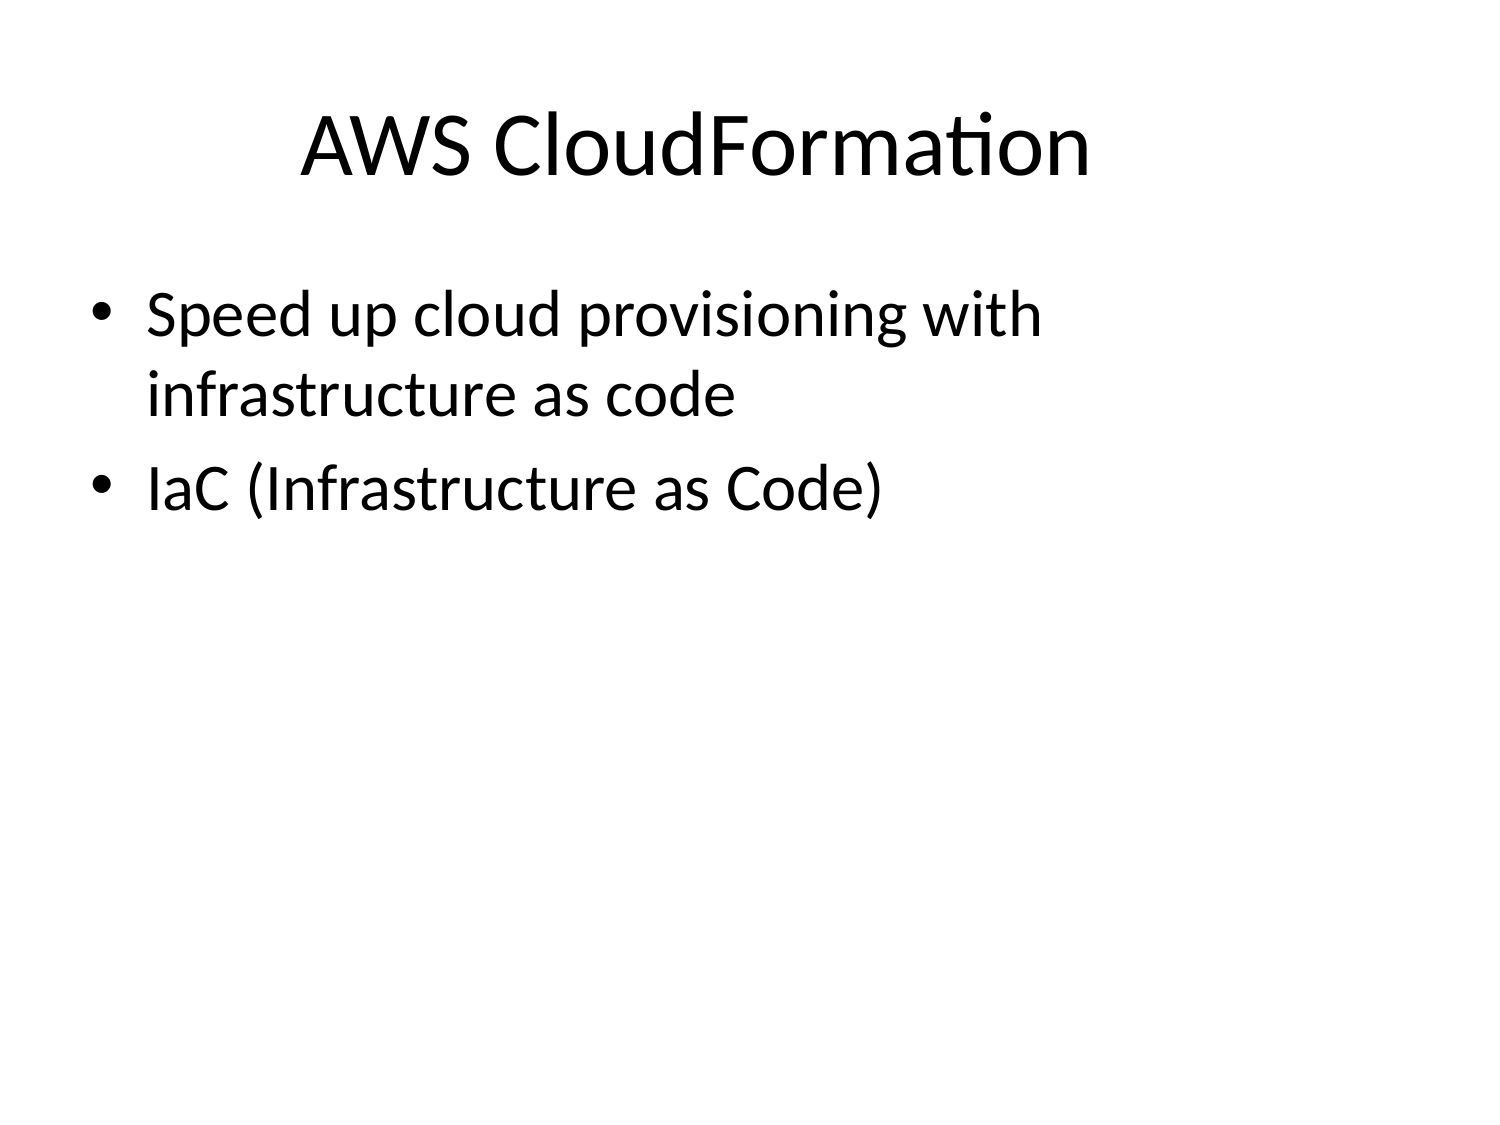

# AWS CloudFormation
Speed up cloud provisioning with infrastructure as code
IaC (Infrastructure as Code)